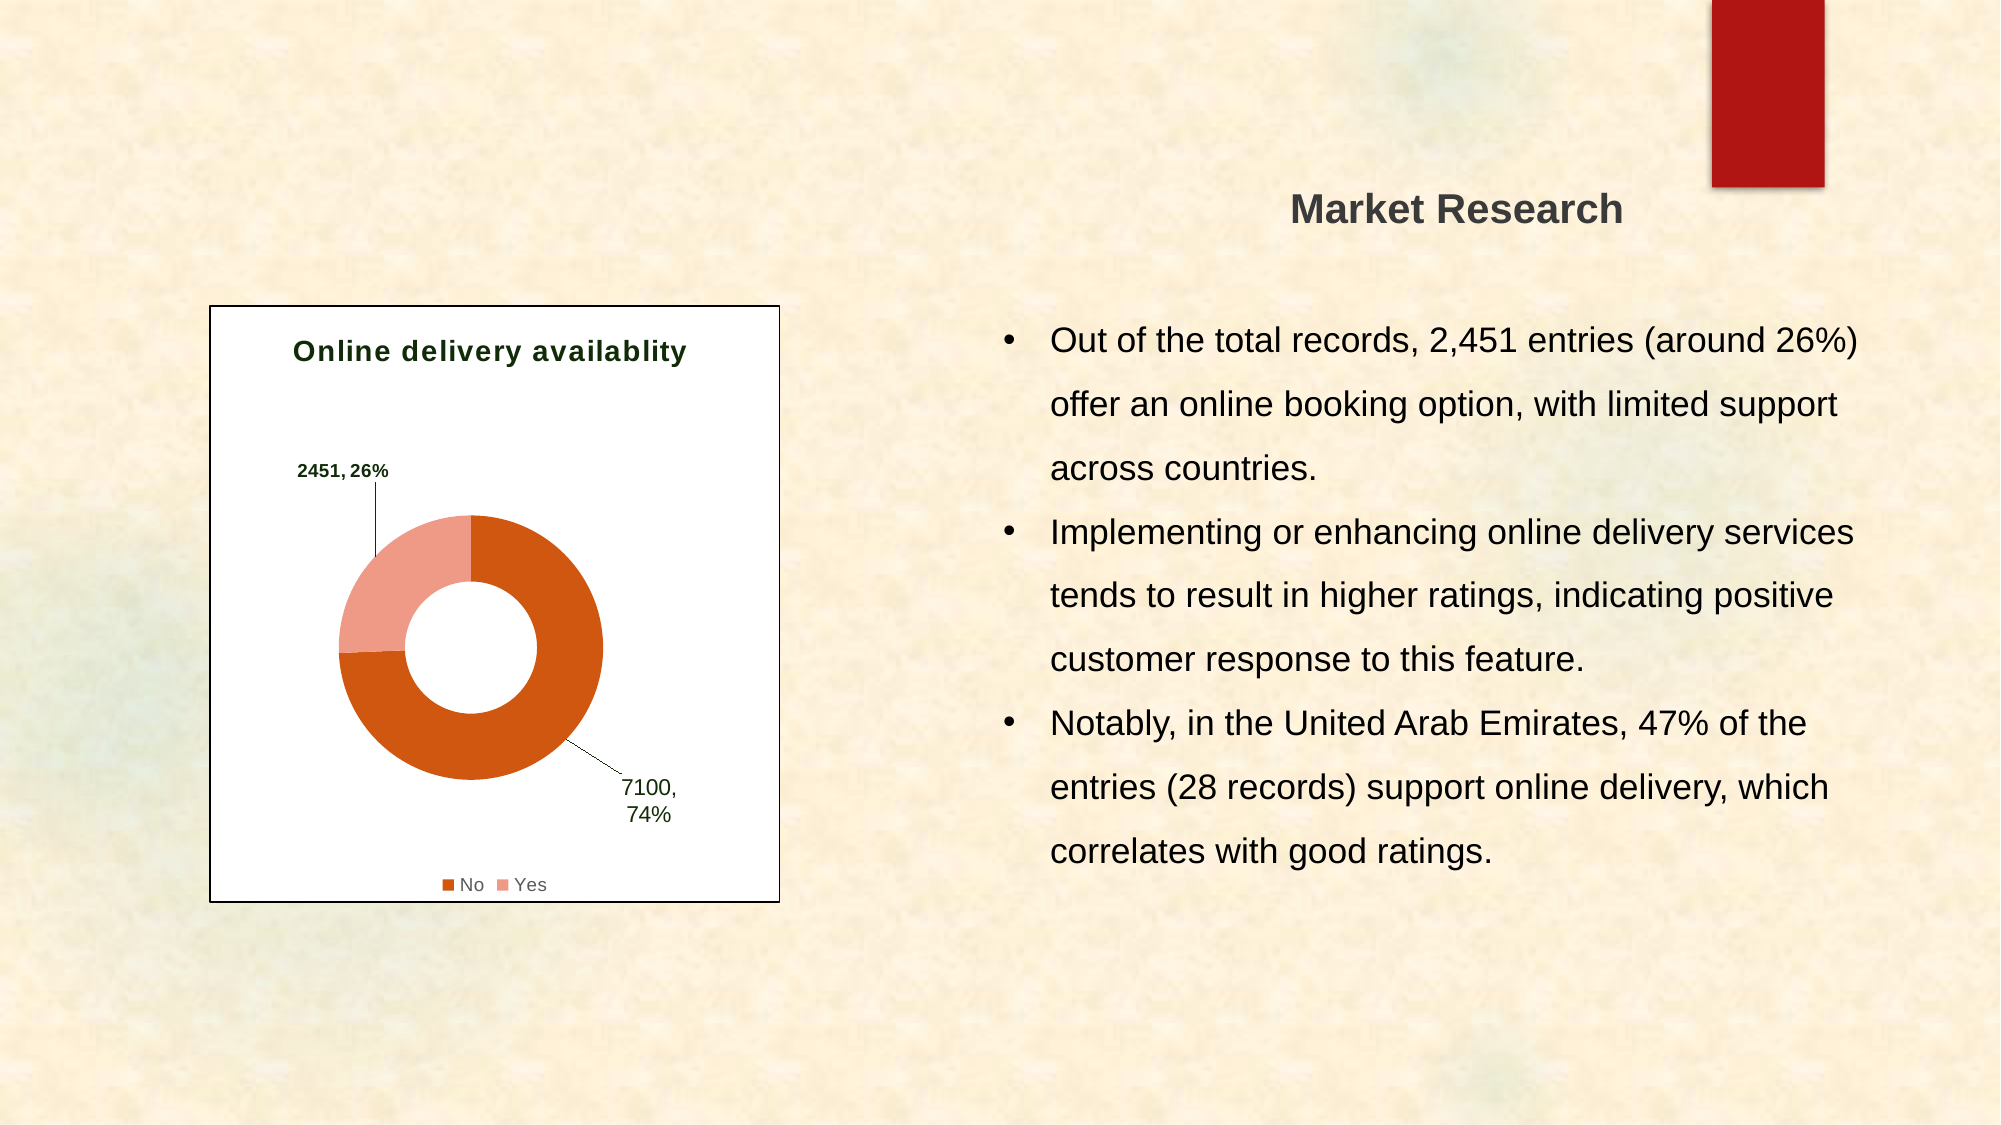

Market Research

Out of the total records, 2,451 entries (around 26%) offer an online booking option, with limited support across countries.
Implementing or enhancing online delivery services tends to result in higher ratings, indicating positive customer response to this feature.
Notably, in the United Arab Emirates, 47% of the entries (28 records) support online delivery, which correlates with good ratings.

### Chart: Online delivery availablity

| Category | Total |
|---|---|
| No | 7100.0 |
| Yes | 2451.0 |